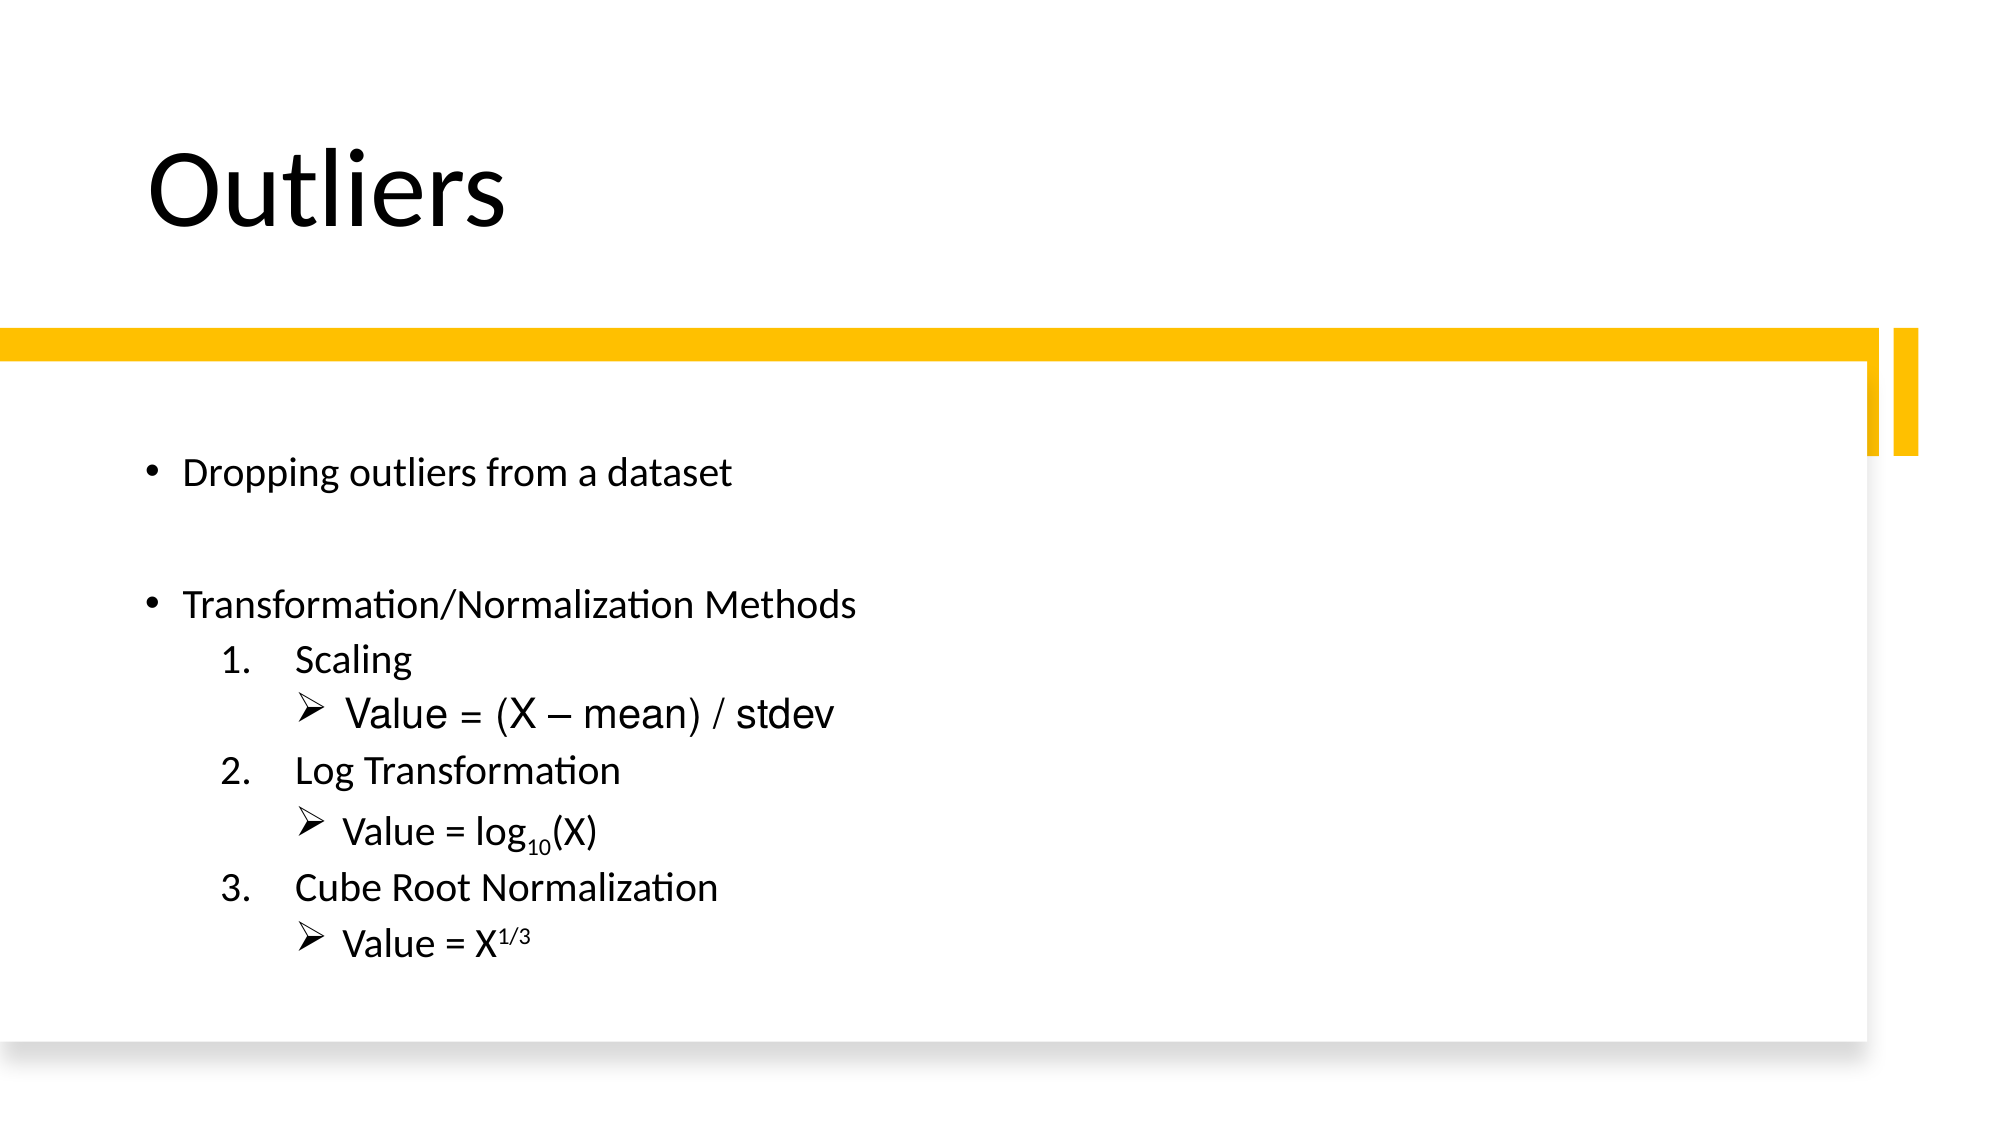

# Outliers

Dropping outliers from a dataset

Transformation/Normalization Methods
Scaling
 Value = (X – mean) / stdev
Log Transformation
 Value = log10(X)
Cube Root Normalization
 Value = X1/3